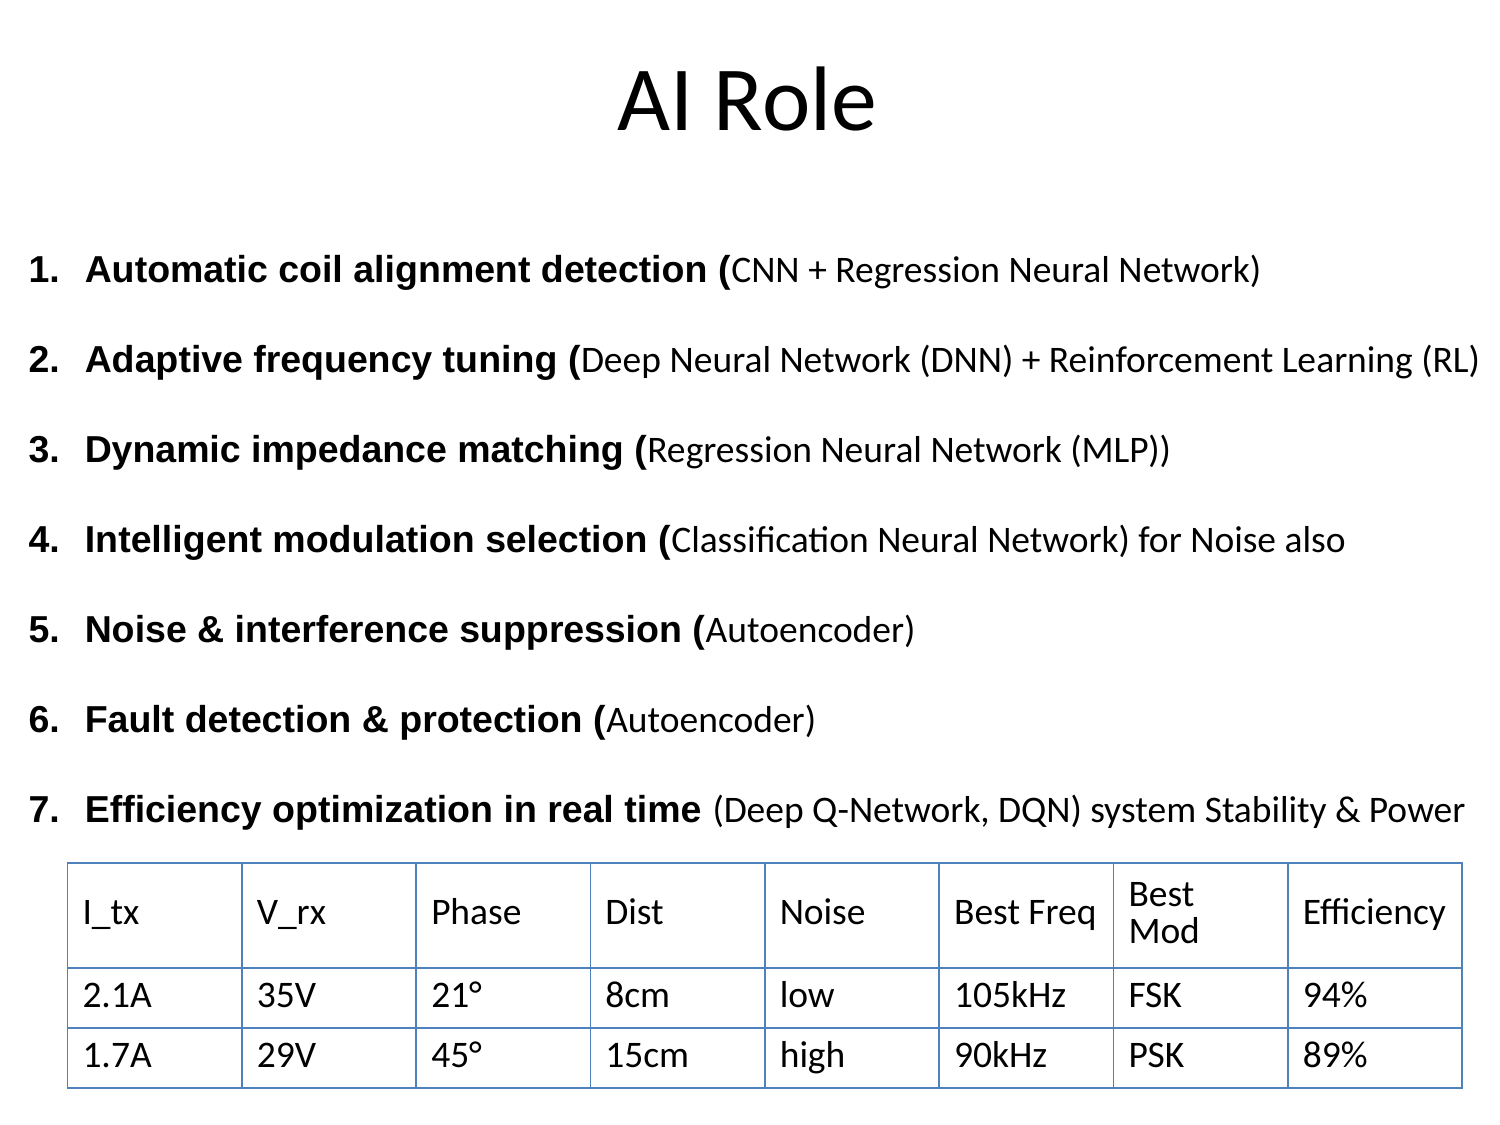

# AI Role
Automatic coil alignment detection (CNN + Regression Neural Network)
Adaptive frequency tuning (Deep Neural Network (DNN) + Reinforcement Learning (RL)
Dynamic impedance matching (Regression Neural Network (MLP))
Intelligent modulation selection (Classification Neural Network) for Noise also
Noise & interference suppression (Autoencoder)
Fault detection & protection (Autoencoder)
Efficiency optimization in real time (Deep Q-Network, DQN) system Stability & Power
| I\_tx | V\_rx | Phase | Dist | Noise | Best Freq | Best Mod | Efficiency |
| --- | --- | --- | --- | --- | --- | --- | --- |
| 2.1A | 35V | 21° | 8cm | low | 105kHz | FSK | 94% |
| 1.7A | 29V | 45° | 15cm | high | 90kHz | PSK | 89% |